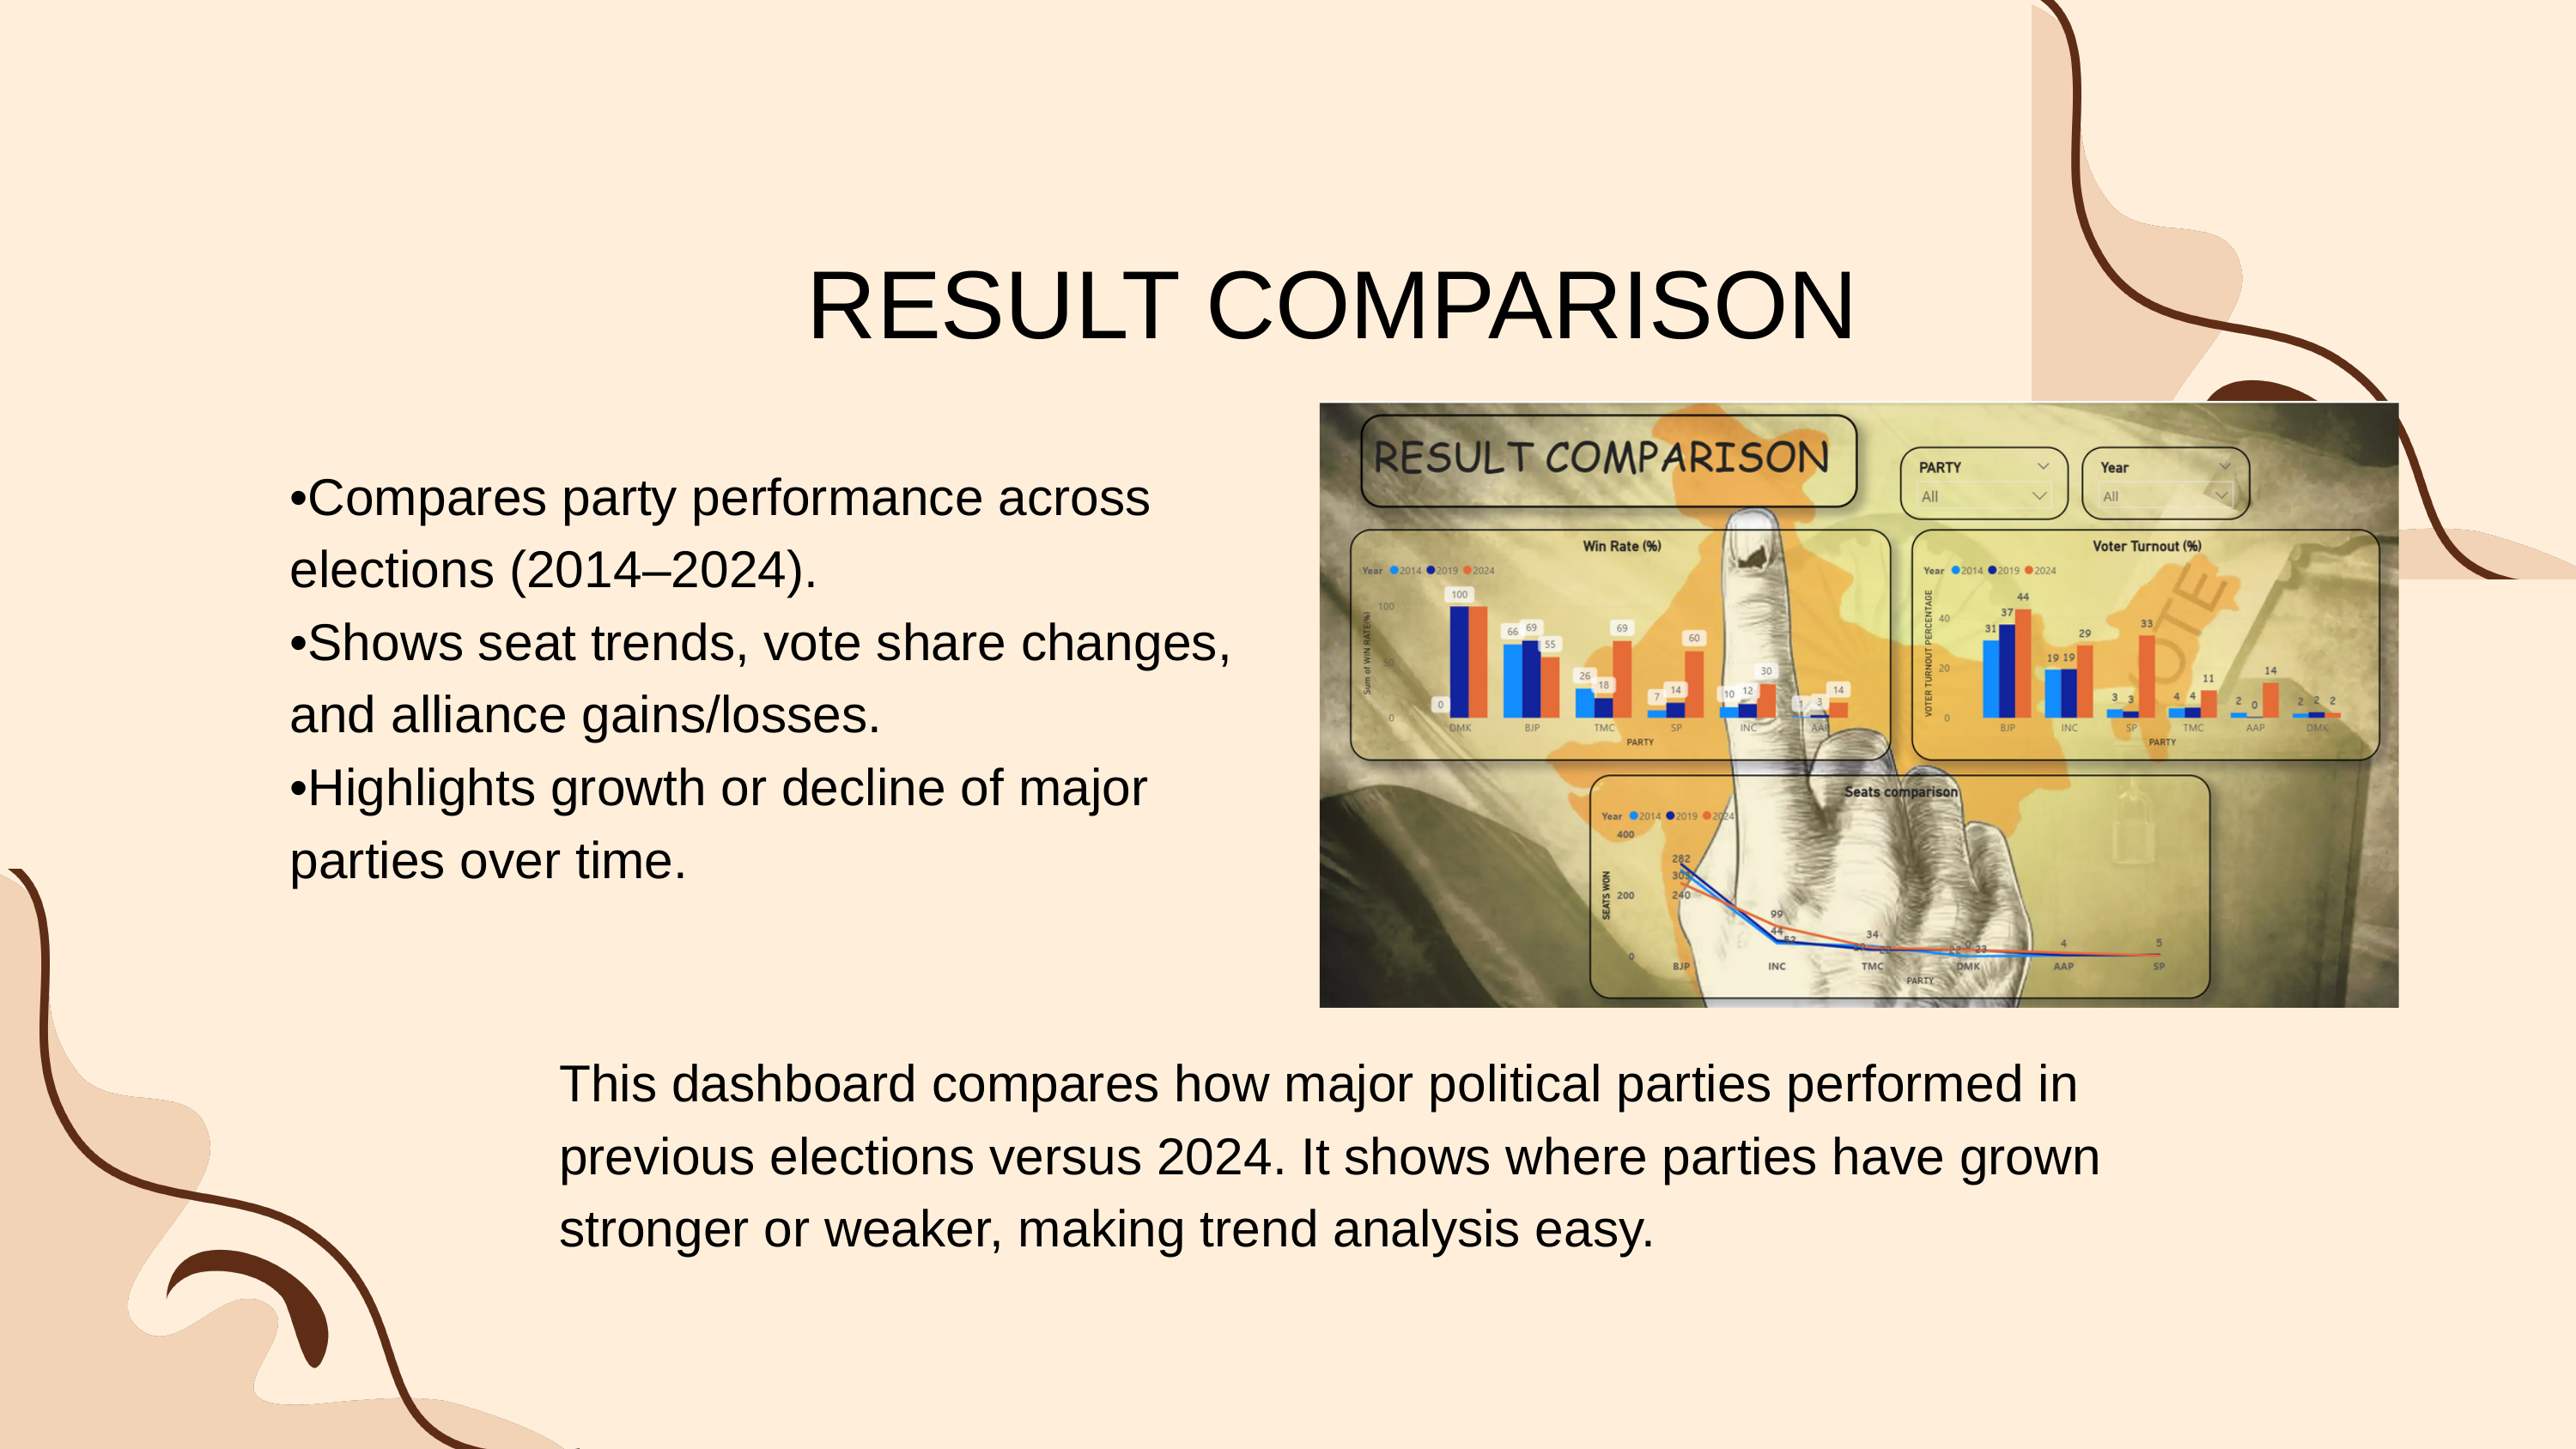

RESULT COMPARISON

•Compares party performance across elections (2014–2024).
•Shows seat trends, vote share changes, and alliance gains/losses.
•Highlights growth or decline of major parties over time.

This dashboard compares how major political parties performed in previous elections versus 2024. It shows where parties have grown stronger or weaker, making trend analysis easy.